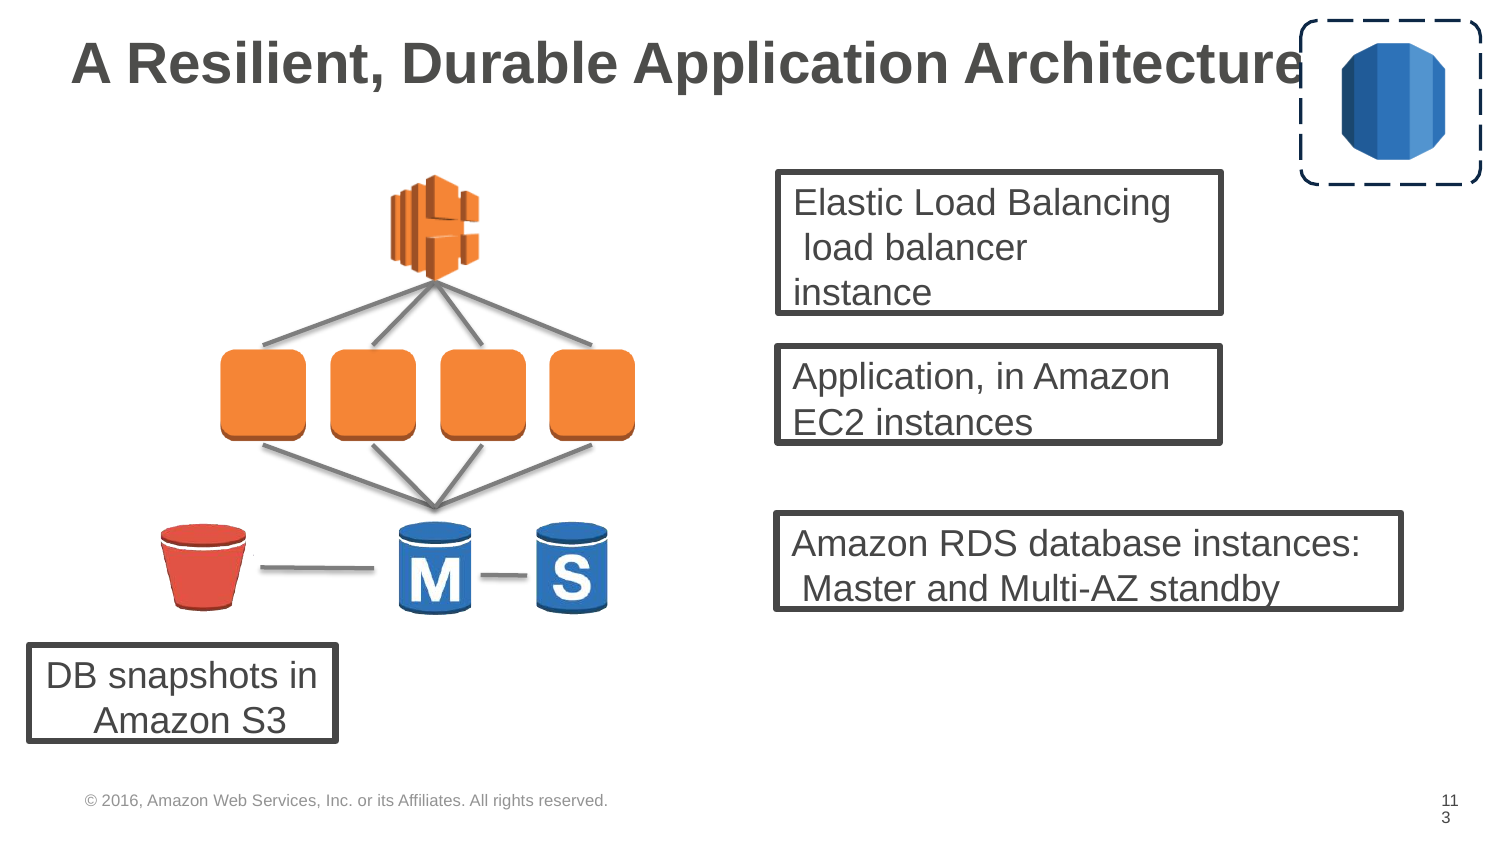

# A Resilient, Durable Application Architecture
Elastic Load Balancing  load balancer instance

Application, in Amazon
EC2 instances
Amazon RDS database instances:  Master and Multi-AZ standby
DB snapshots in  Amazon S3
© 2016, Amazon Web Services, Inc. or its Affiliates. All rights reserved.
113